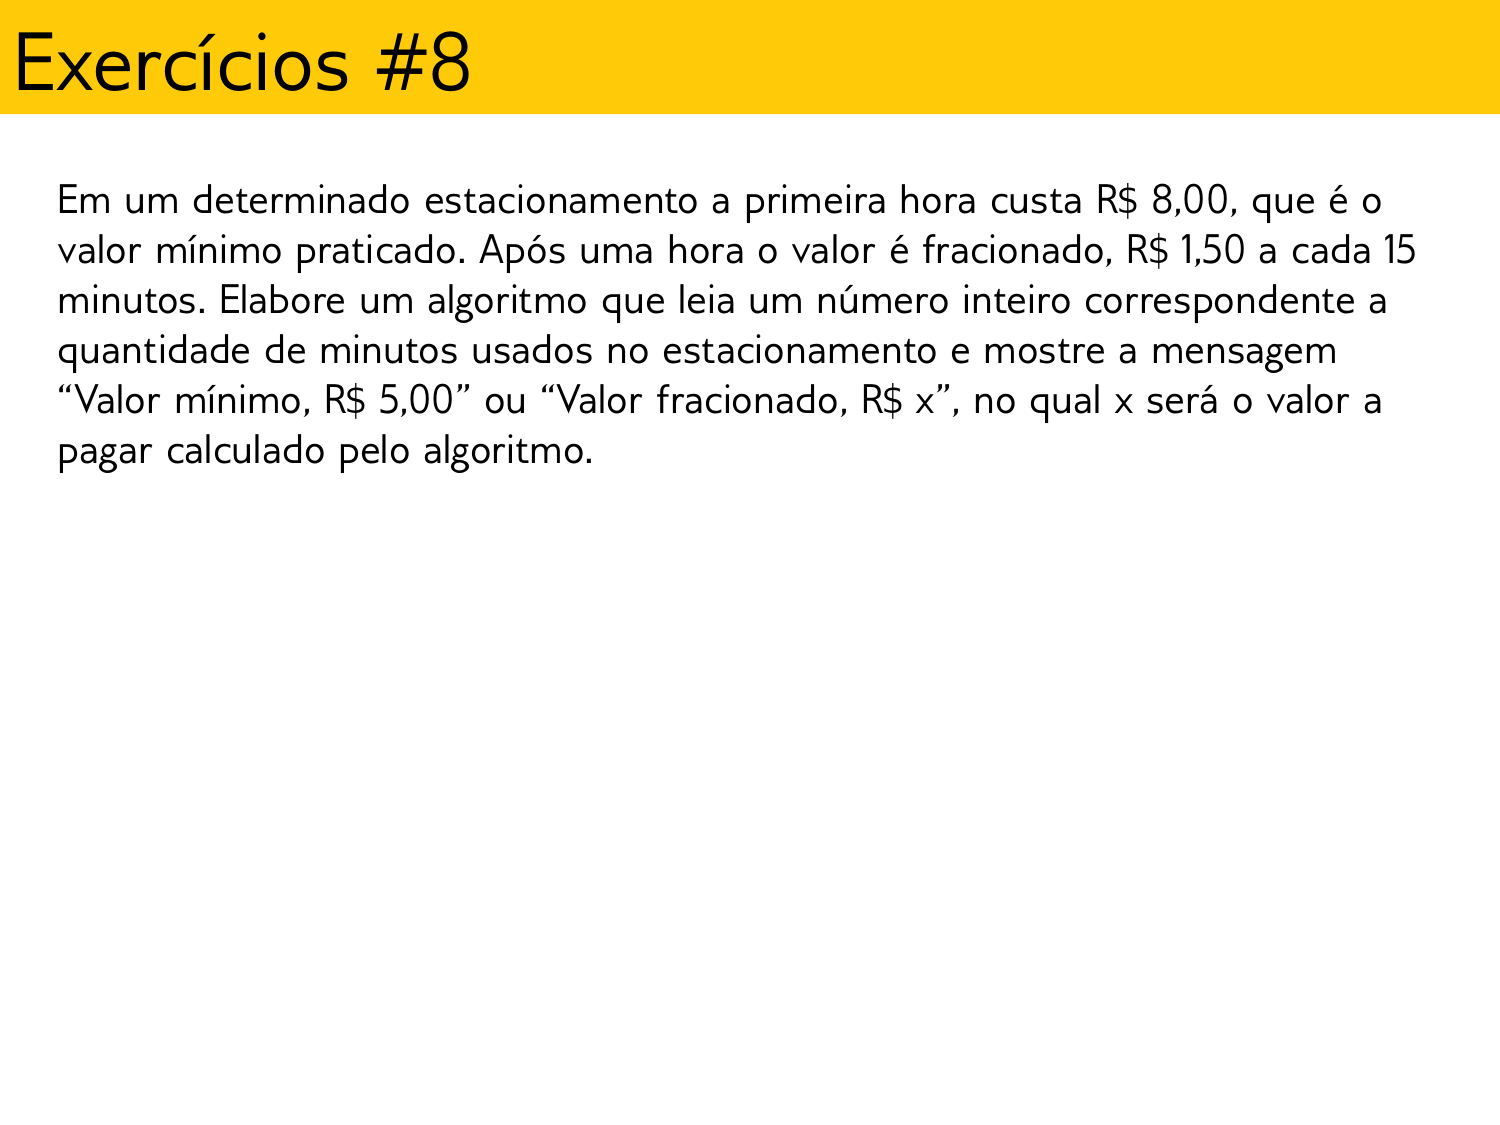

Exercícios #8
Em um determinado estacionamento a primeira hora custa R$ 8,00, que é o valor mínimo praticado. Após uma hora o valor é fracionado, R$ 1,50 a cada 15 minutos. Elabore um algoritmo que leia um número inteiro correspondente a quantidade de minutos usados no estacionamento e mostre a mensagem “Valor mínimo, R$ 5,00” ou “Valor fracionado, R$ x”, no qual x será o valor a pagar calculado pelo algoritmo.